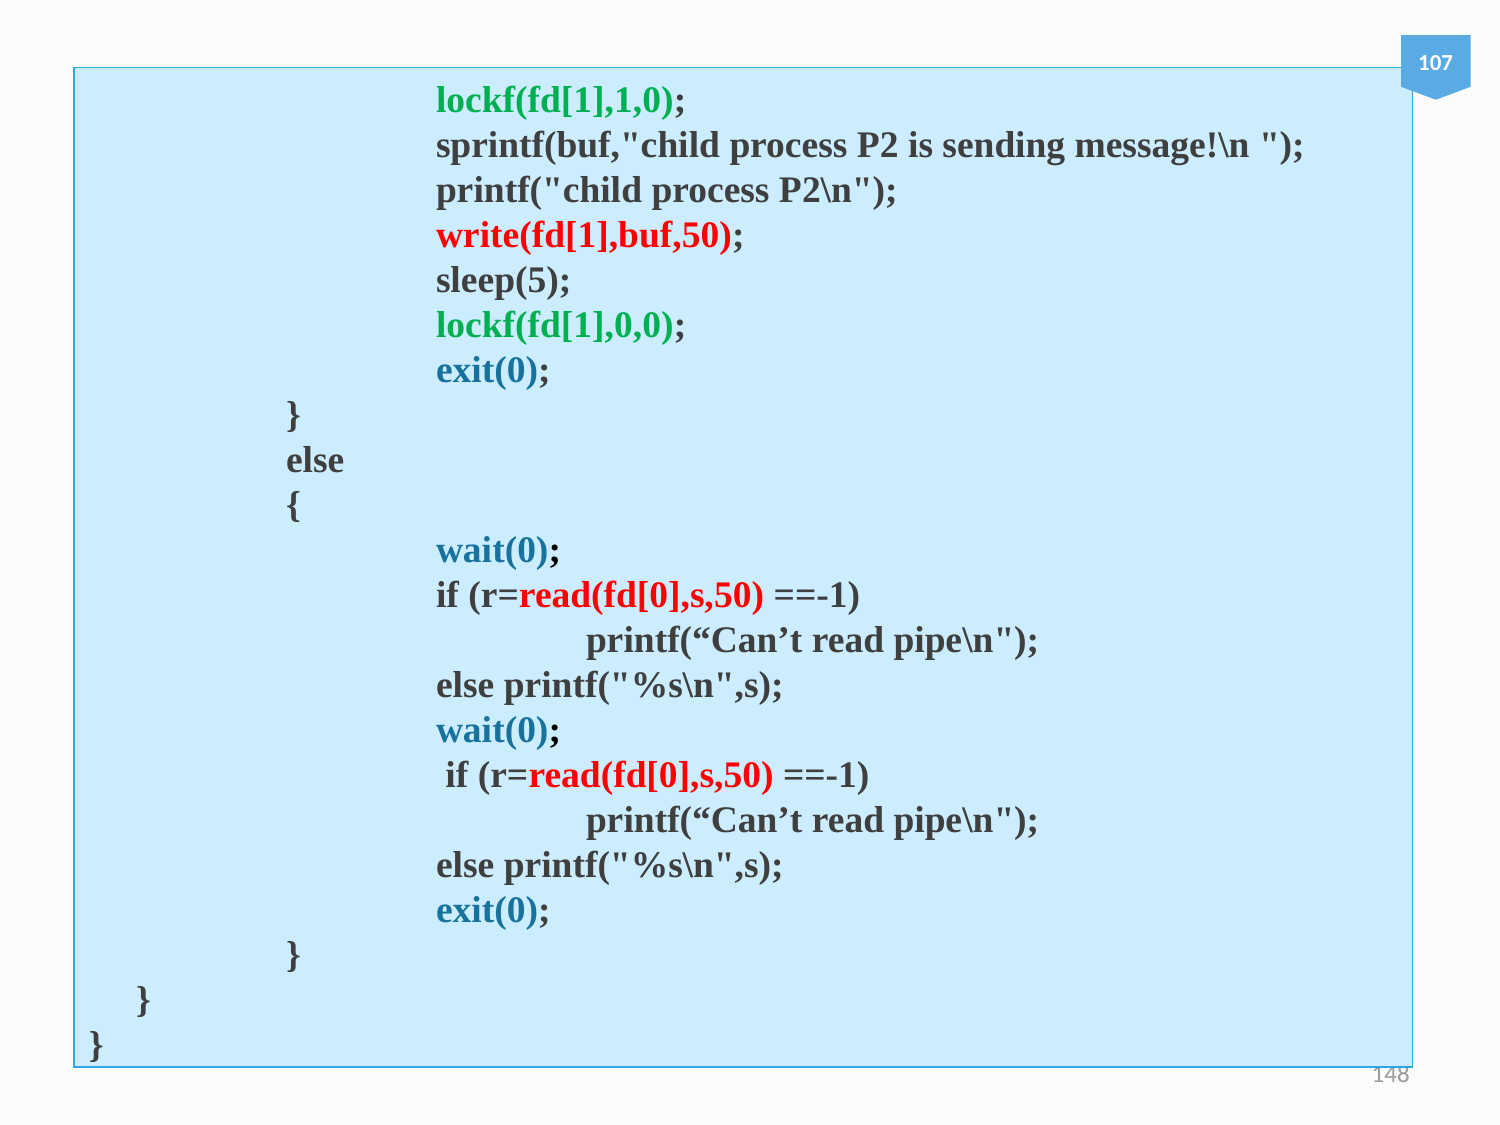

107
			lockf(fd[1],1,0);
			sprintf(buf,"child process P2 is sending message!\n ");
			printf("child process P2\n");
			write(fd[1],buf,50);
			sleep(5);
			lockf(fd[1],0,0);
			exit(0);
		}
		else
		{
			wait(0);
			if (r=read(fd[0],s,50) ==-1)							printf(“Can’t read pipe\n");
			else printf("%s\n",s);
			wait(0);
			 if (r=read(fd[0],s,50) ==-1)							printf(“Can’t read pipe\n");
			else printf("%s\n",s);
			exit(0);
		}
	}
}

148